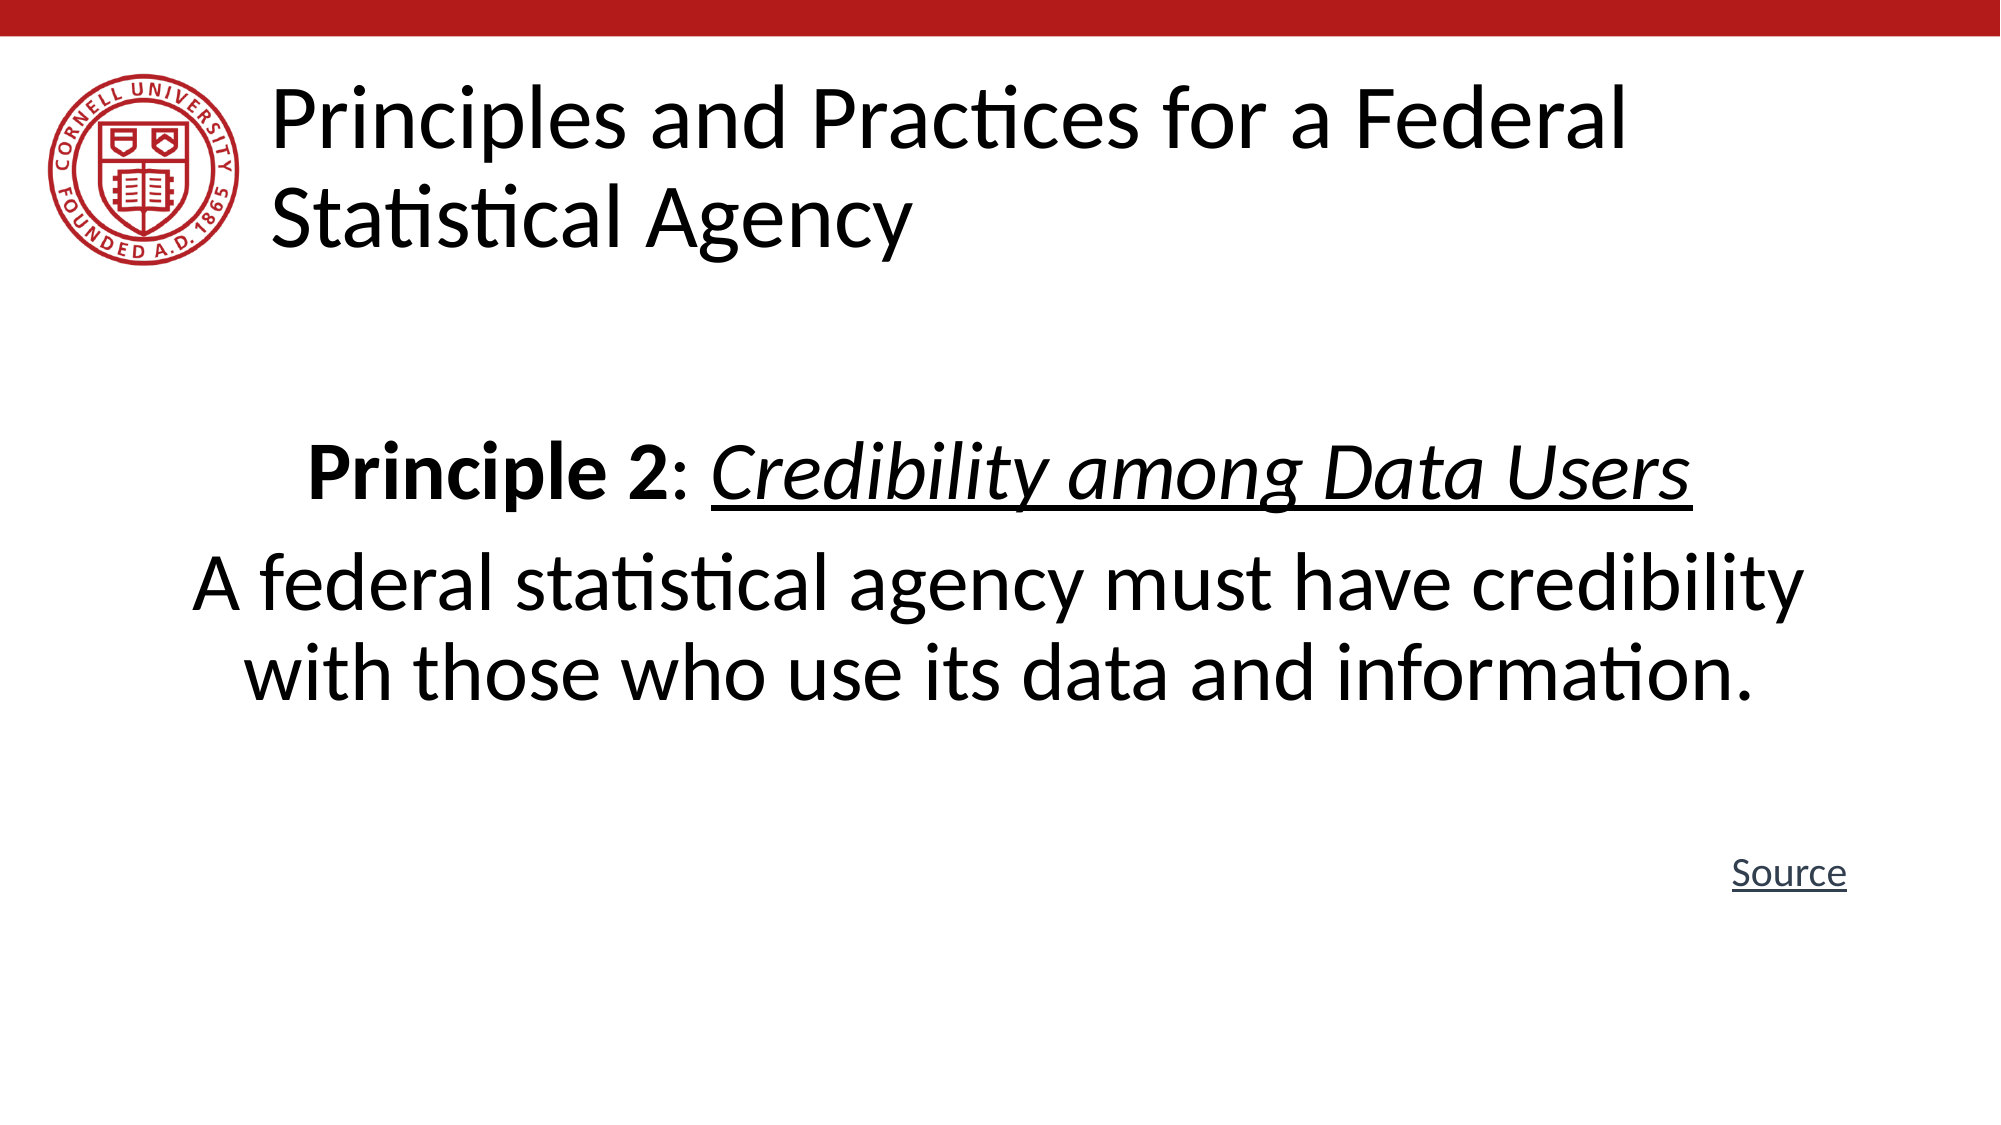

# Principles and Practices for a Federal Statistical Agency

Principle 2: Credibility among Data Users
A federal statistical agency must have credibility with those who use its data and information.

Source